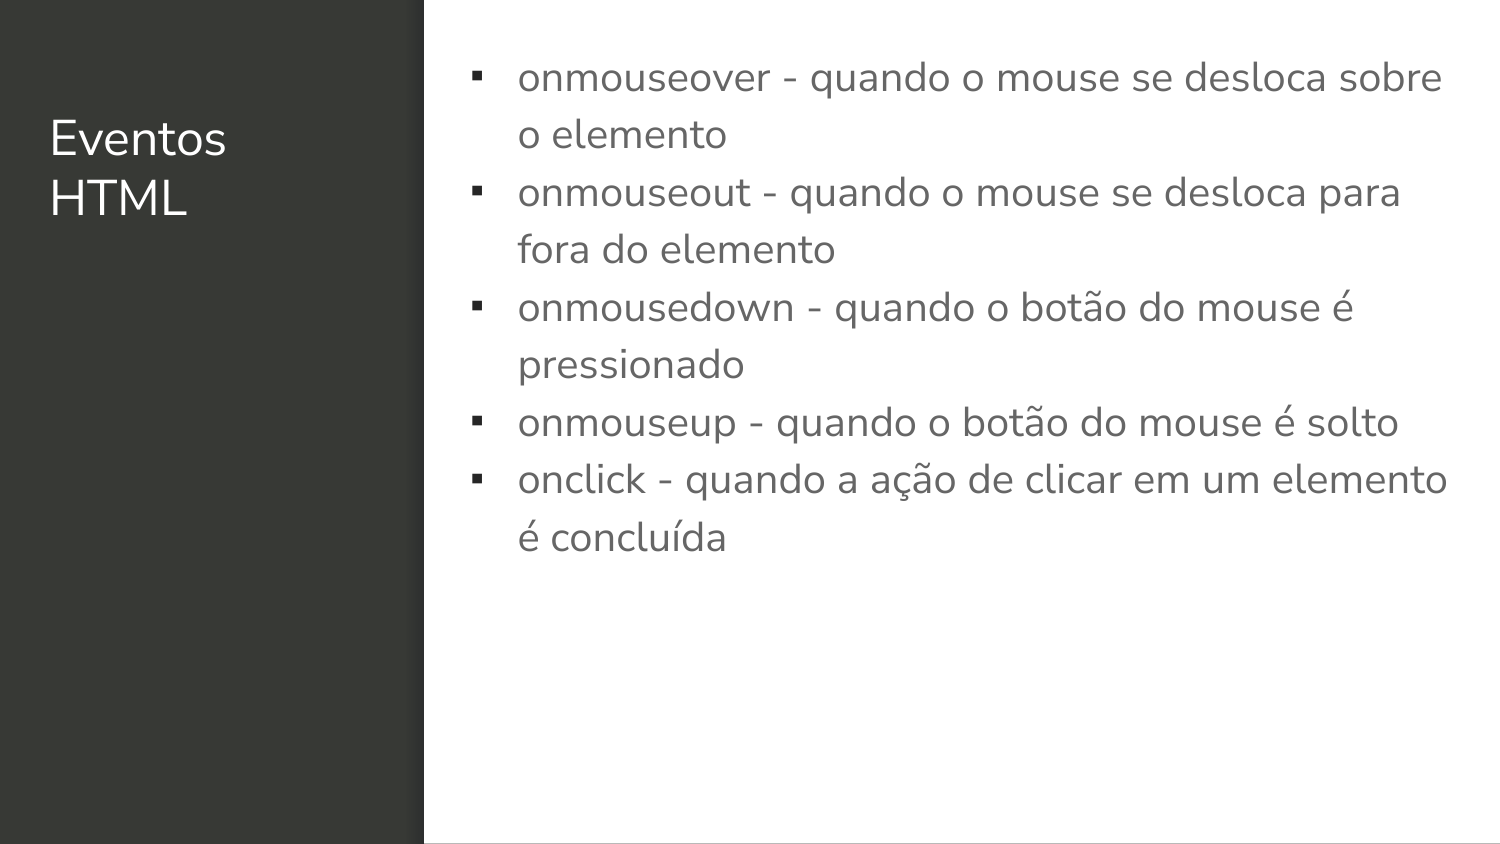

onmouseover - quando o mouse se desloca sobre o elemento
onmouseout - quando o mouse se desloca para fora do elemento
onmousedown - quando o botão do mouse é pressionado
onmouseup - quando o botão do mouse é solto
onclick - quando a ação de clicar em um elemento é concluída

# Eventos HTML